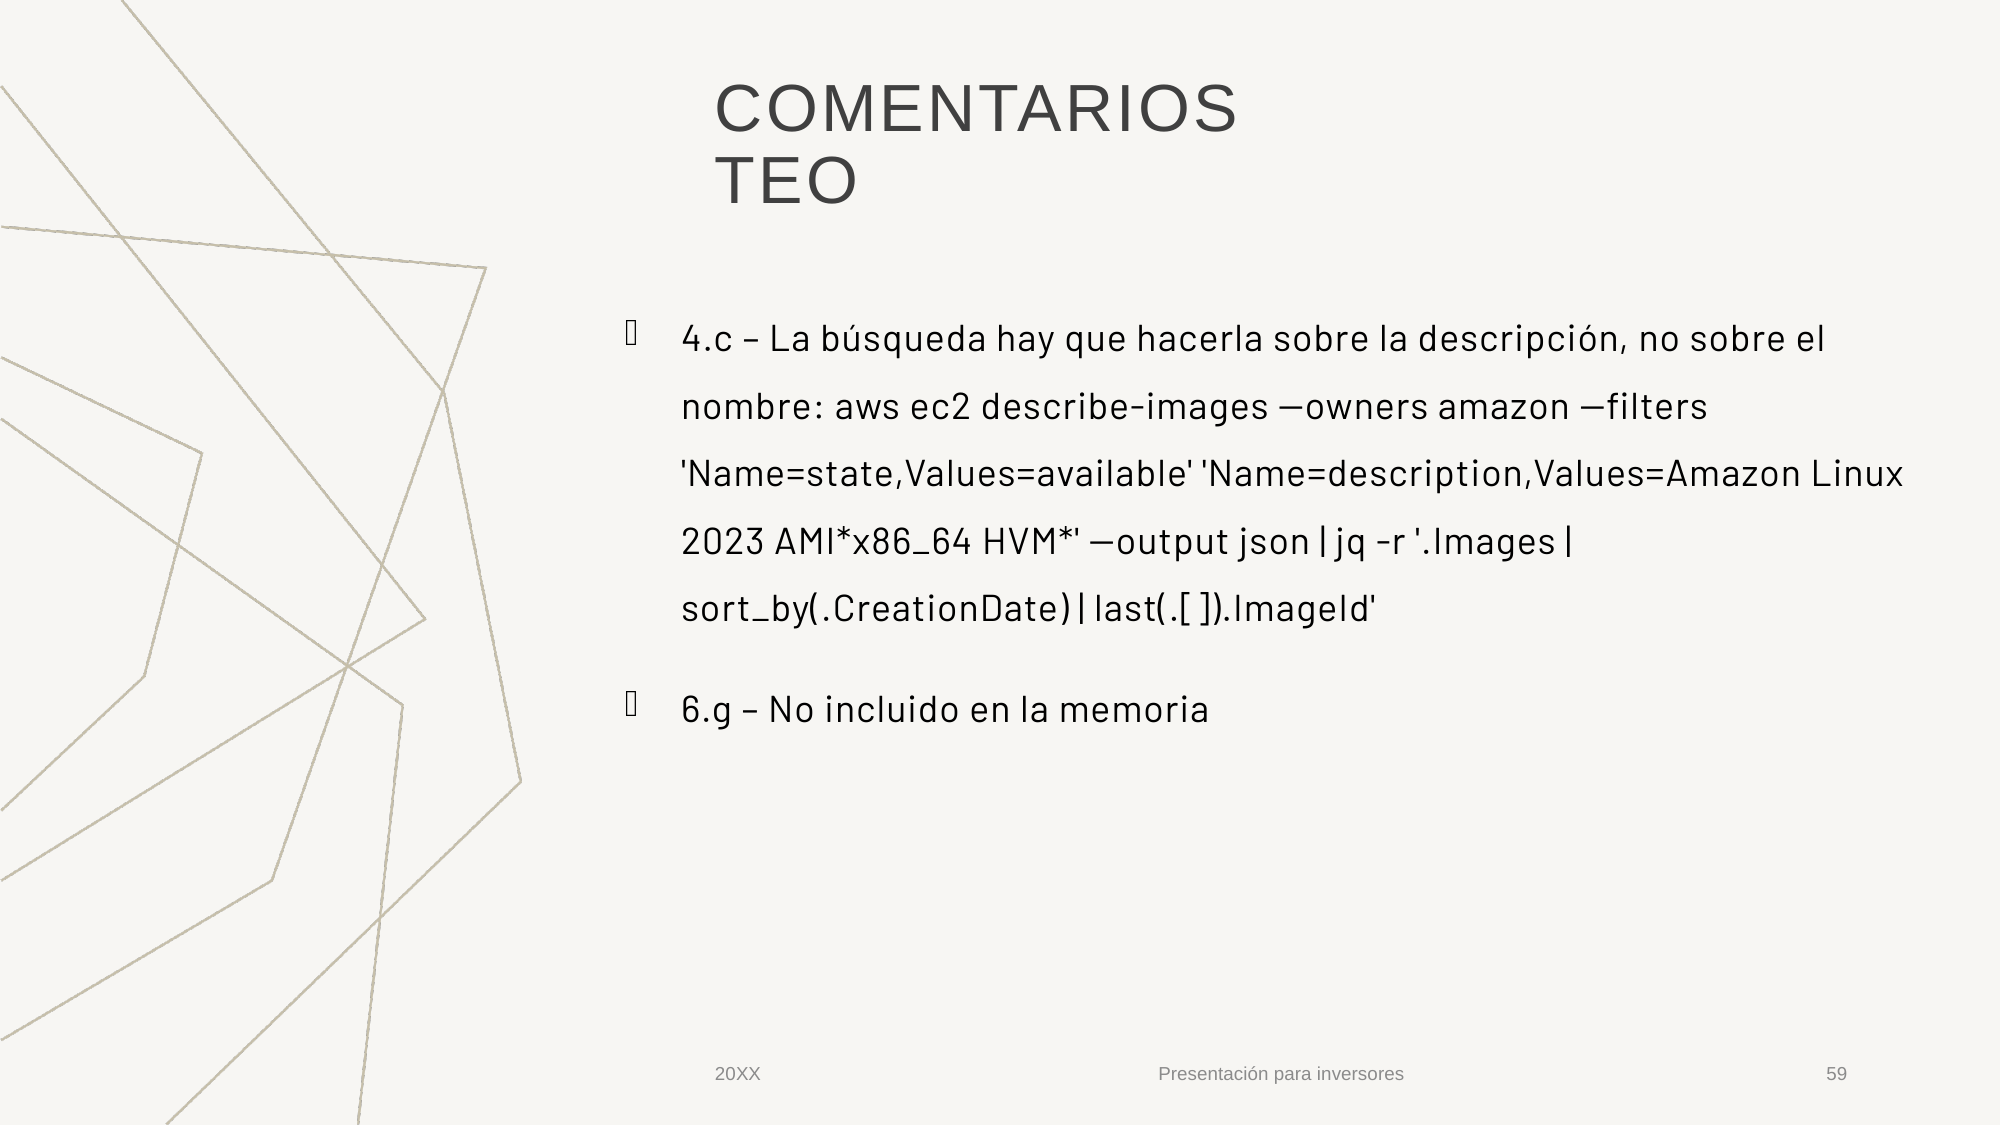

# Comentarios teo
4.c – La búsqueda hay que hacerla sobre la descripción, no sobre el nombre: aws ec2 describe-images --owners amazon --filters 'Name=state,Values=available' 'Name=description,Values=Amazon Linux 2023 AMI*x86_64 HVM*' --output json | jq -r '.Images | sort_by(.CreationDate) | last(.[]).ImageId'
6.g – No incluido en la memoria

20XX
Presentación para inversores
59